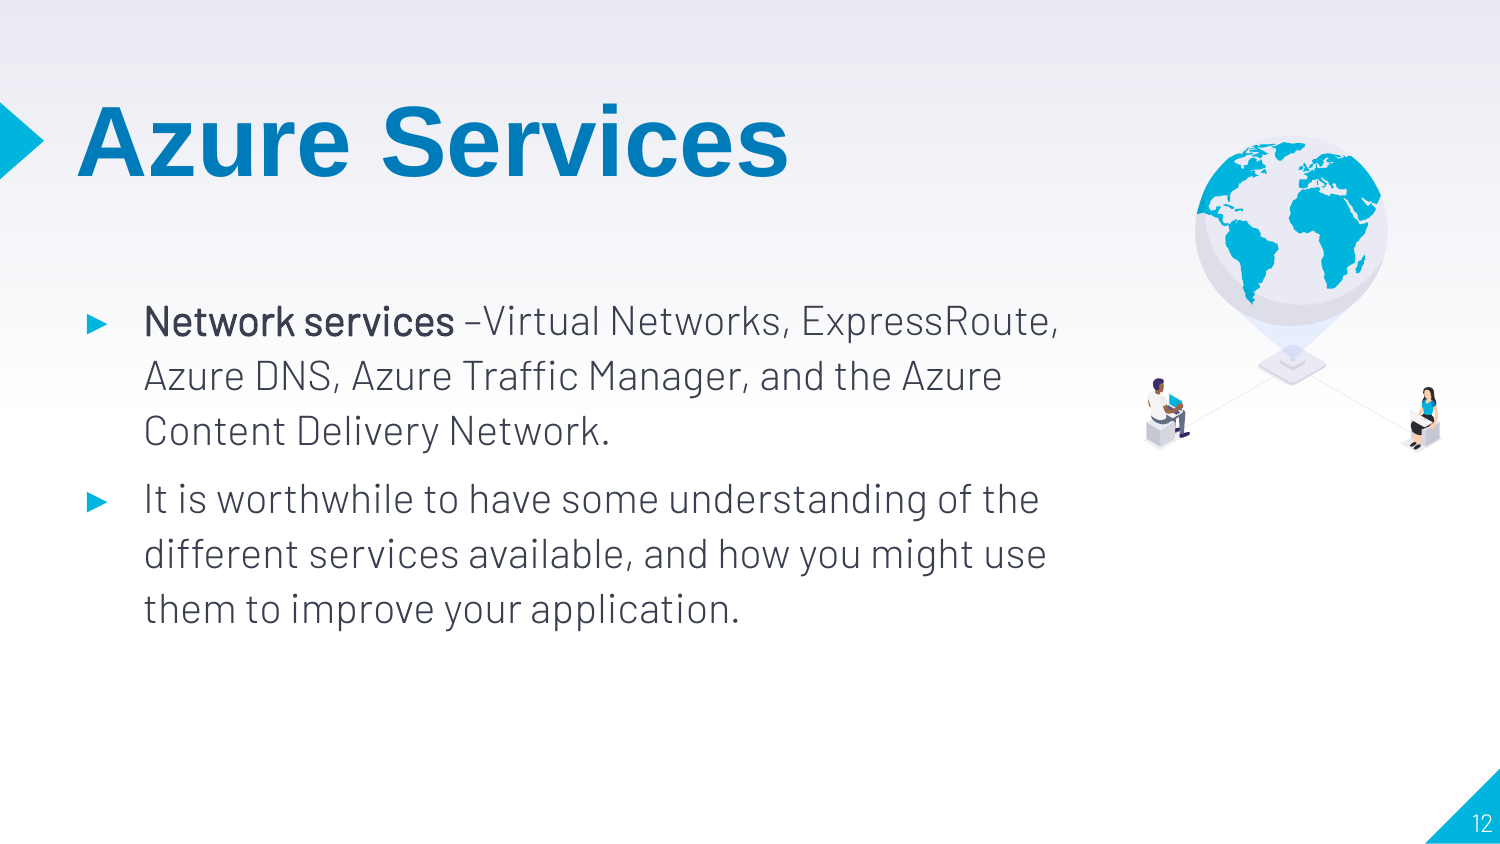

# Azure Services

Network services –Virtual Networks, ExpressRoute, Azure DNS, Azure Traffic Manager, and the Azure Content Delivery Network.
It is worthwhile to have some understanding of the different services available, and how you might use them to improve your application.
12